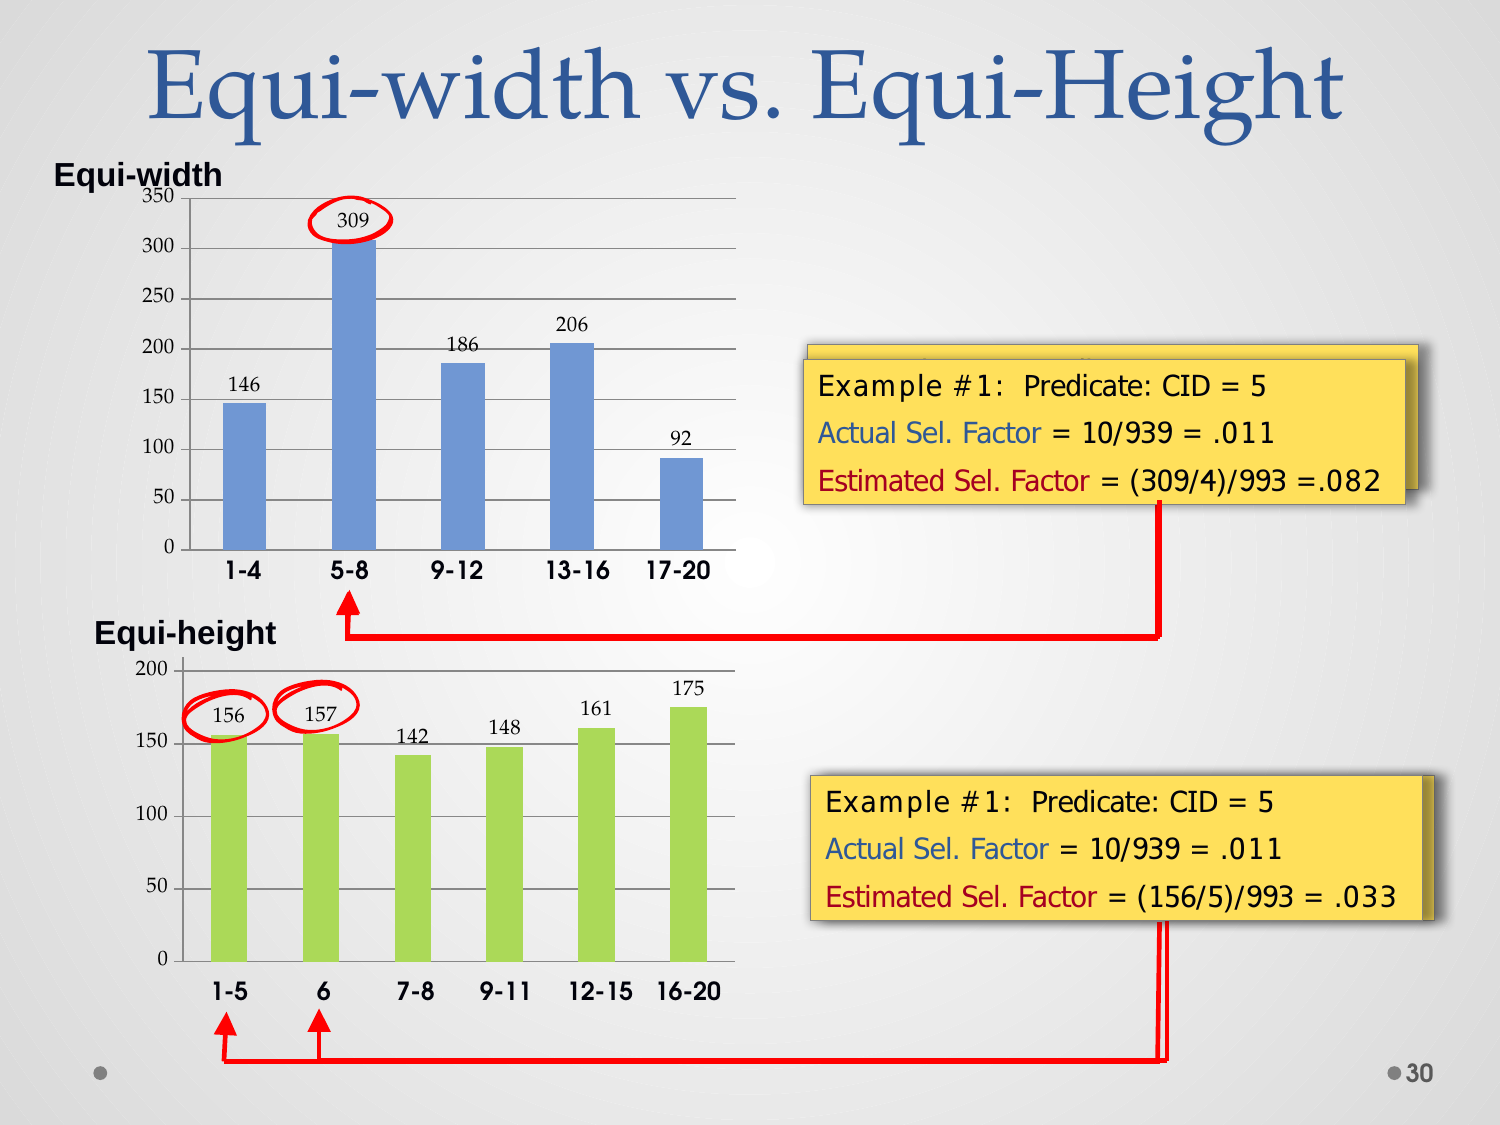

# Equi-width vs. Equi-Height
Equi-width

### Chart

| Category |  |
|---|---|
Example #2:  Predicate: CID = 6
Actual Sel. Factor = 157/939 = .167
Estimated Sel. Factor = (309/4)/993 = .082
Example #2:  Predicate: CID = 6
Actual Sel. Factor = 157/939 = .167
Estimated Sel. Factor = (157/1)/993 = .167
Example #1:  Predicate: CID = 5
Actual Sel. Factor = 10/939 = .011
Estimated Sel. Factor = (309/4)/993 =.082
Example #1:  Predicate: CID = 5
Actual Sel. Factor = 10/939 = .011
Estimated Sel. Factor = (156/5)/993 = .033
1-4
5-8
9-12
13-16
17-20
Equi-height

### Chart

| Category |  |
|---|---|

1-5
6
7-8
9-11
12-15
16-20
30